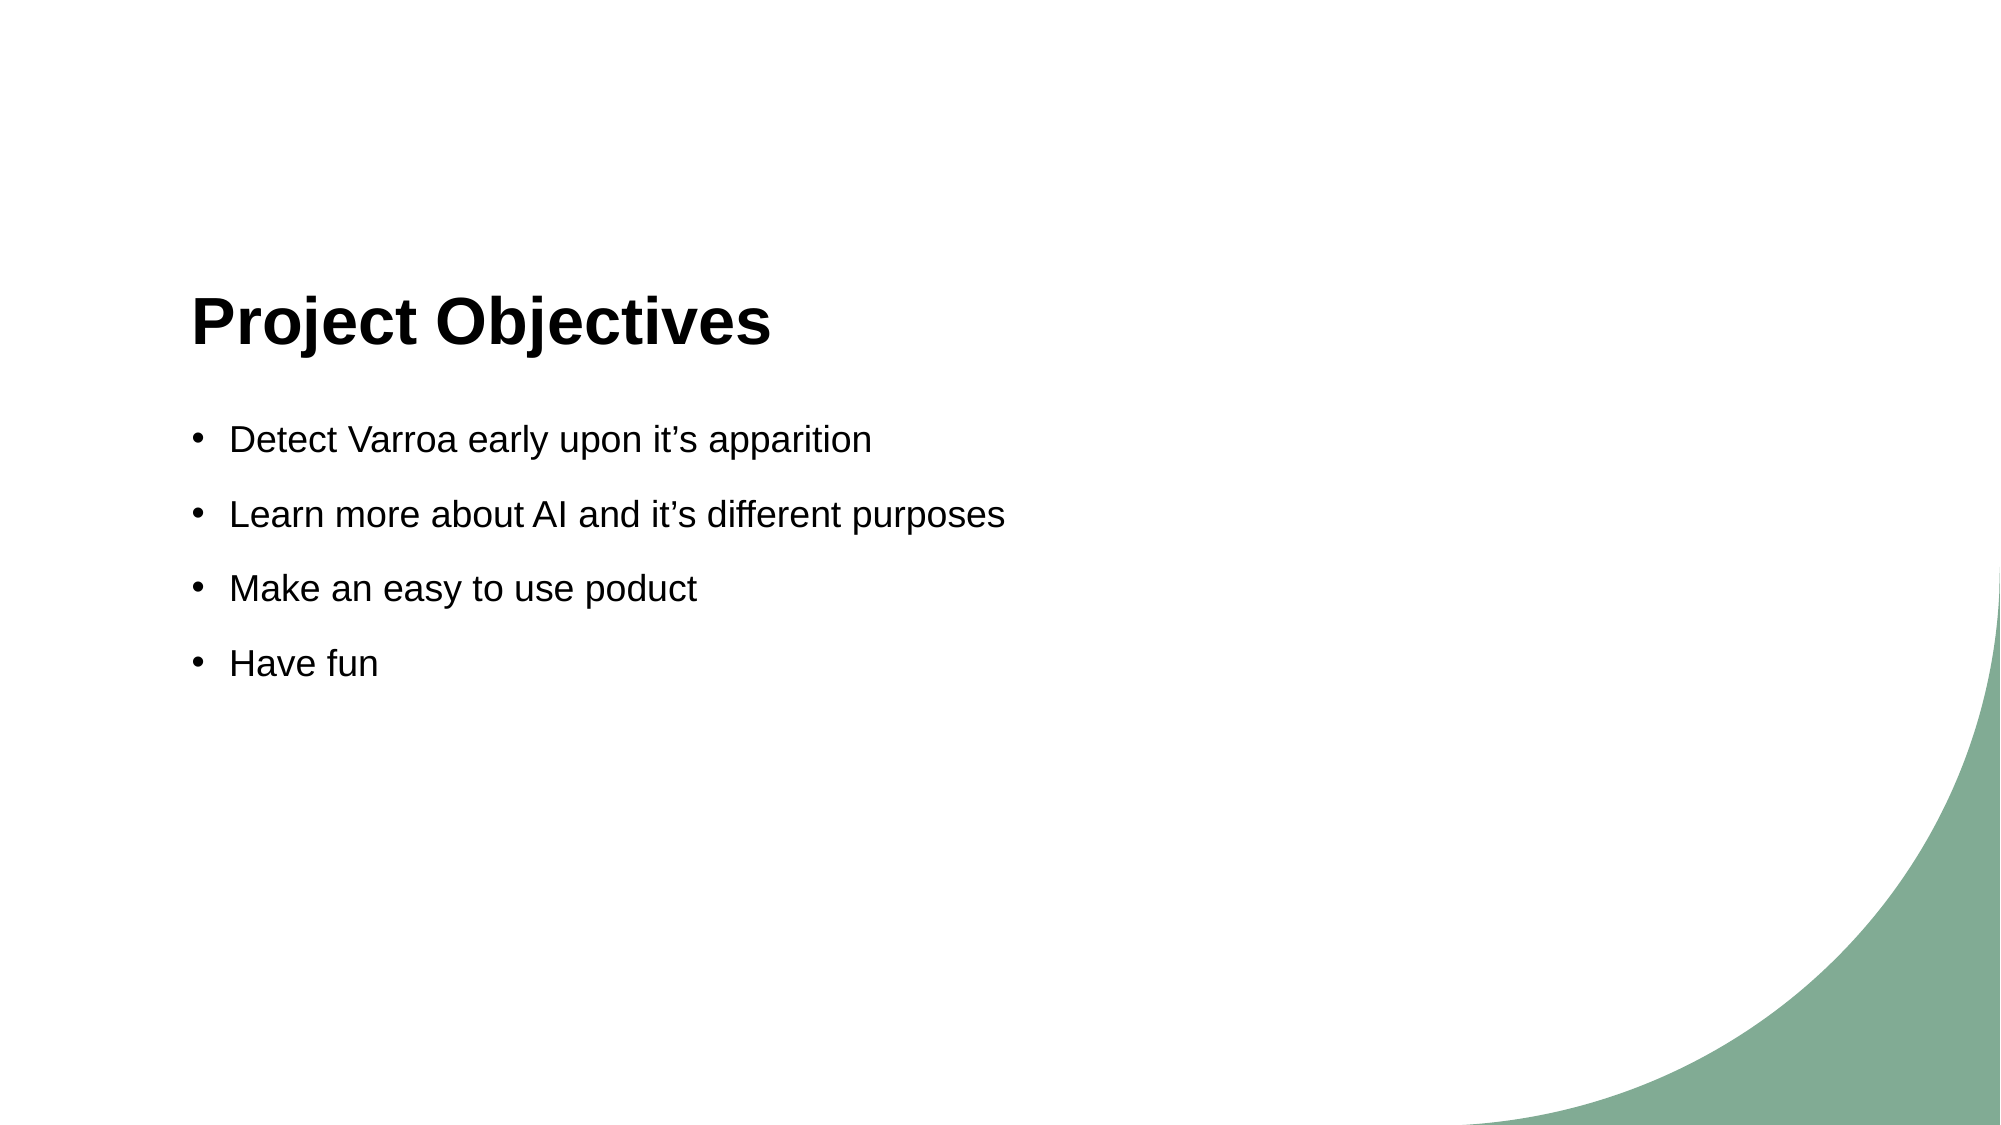

# Project Objectives
Detect Varroa early upon it’s apparition
Learn more about AI and it’s different purposes
Make an easy to use poduct
Have fun